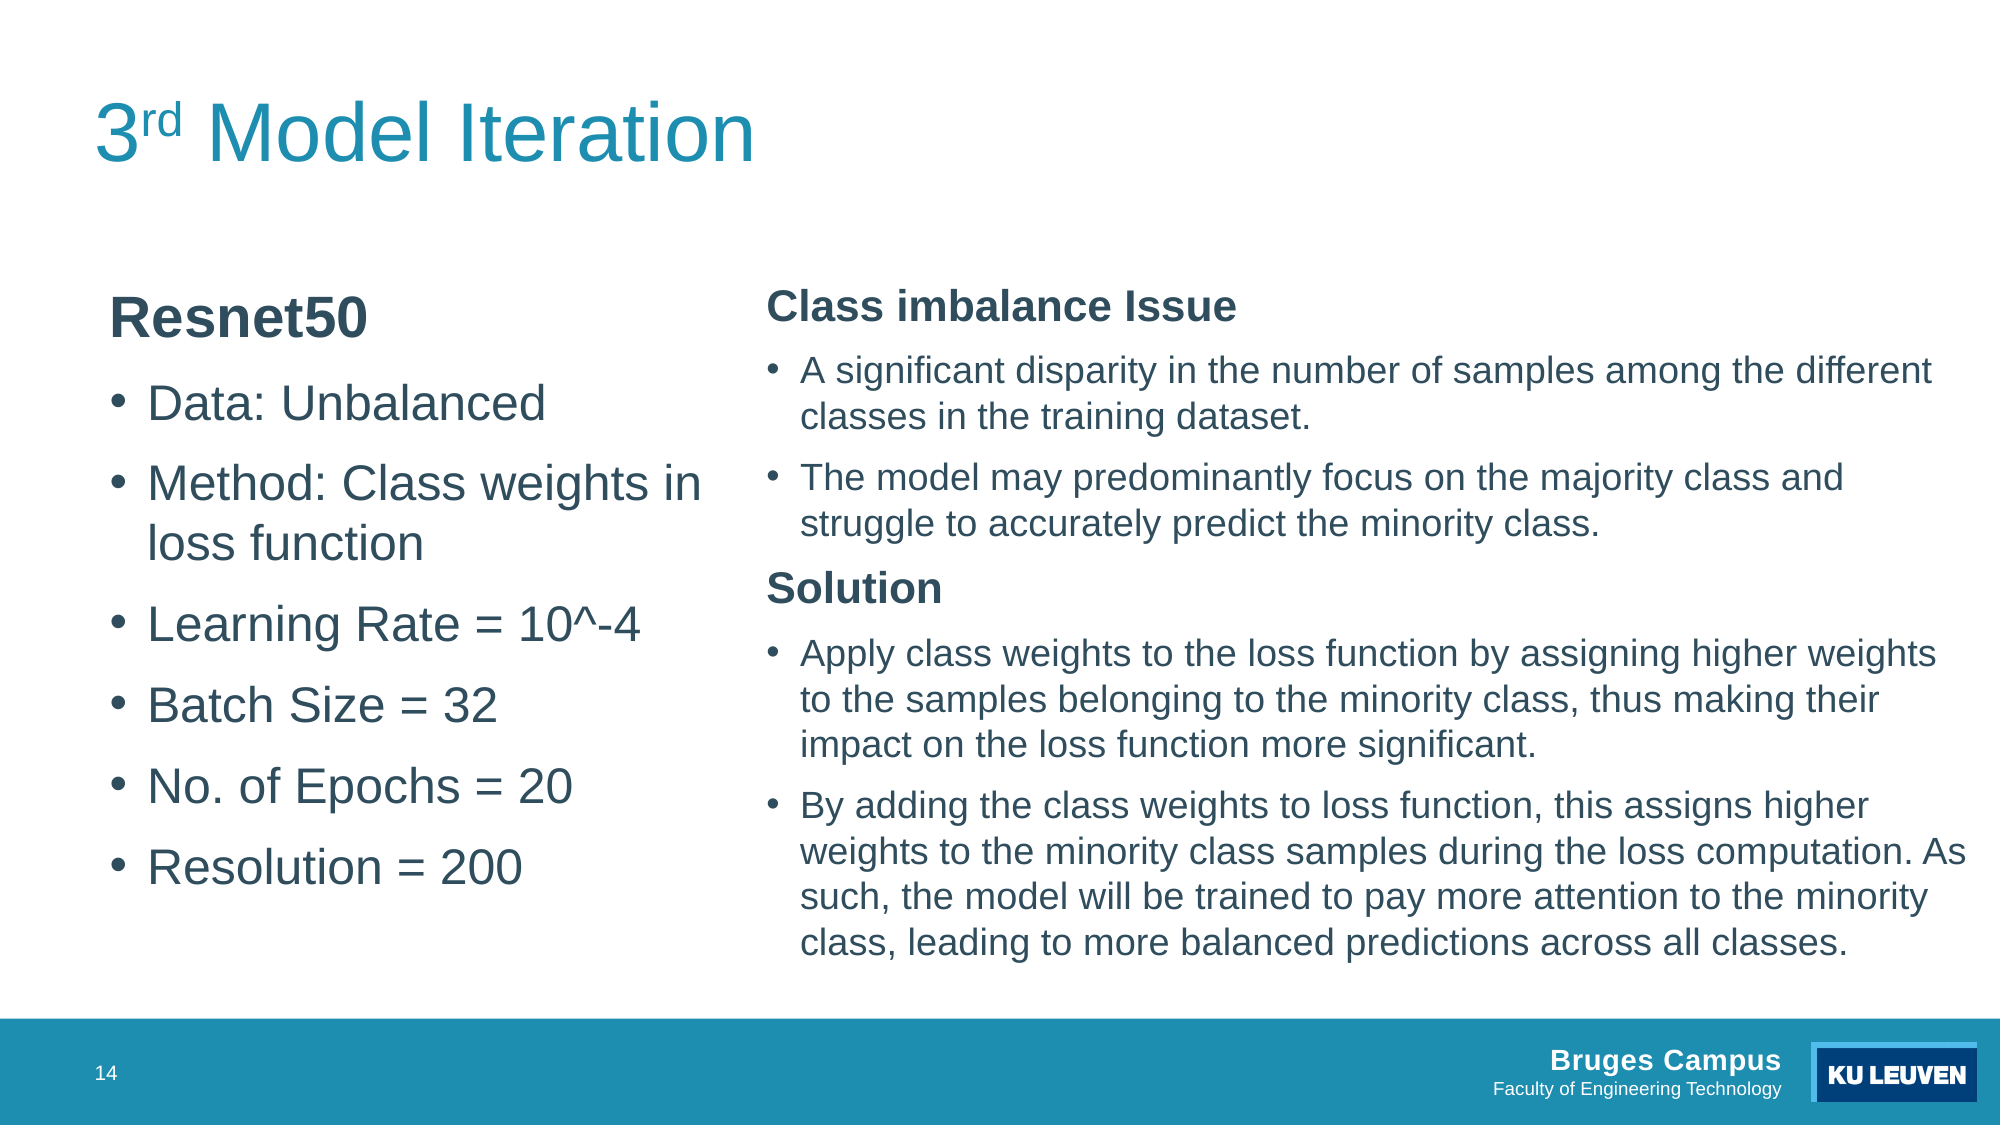

# 3rd Model Iteration
Class imbalance​ Issue
A significant disparity in the number of samples among the different classes in the training dataset.​
The model may predominantly focus on the majority class and struggle to accurately predict the minority class.​
Solution
Apply class weights to the loss function by assigning higher weights to the samples belonging to the minority class, thus making their impact on the loss function more significant.​
By adding the class weights to loss function, this assigns higher weights to the minority class samples during the loss computation. As such, the model will be trained to pay more attention to the minority class, leading to more balanced predictions across all classes.​

Resnet50
Data: Unbalanced
Method: Class weights in loss function
Learning Rate = 10^-4
Batch Size = 32
No. of Epochs = 20
Resolution = 200

14